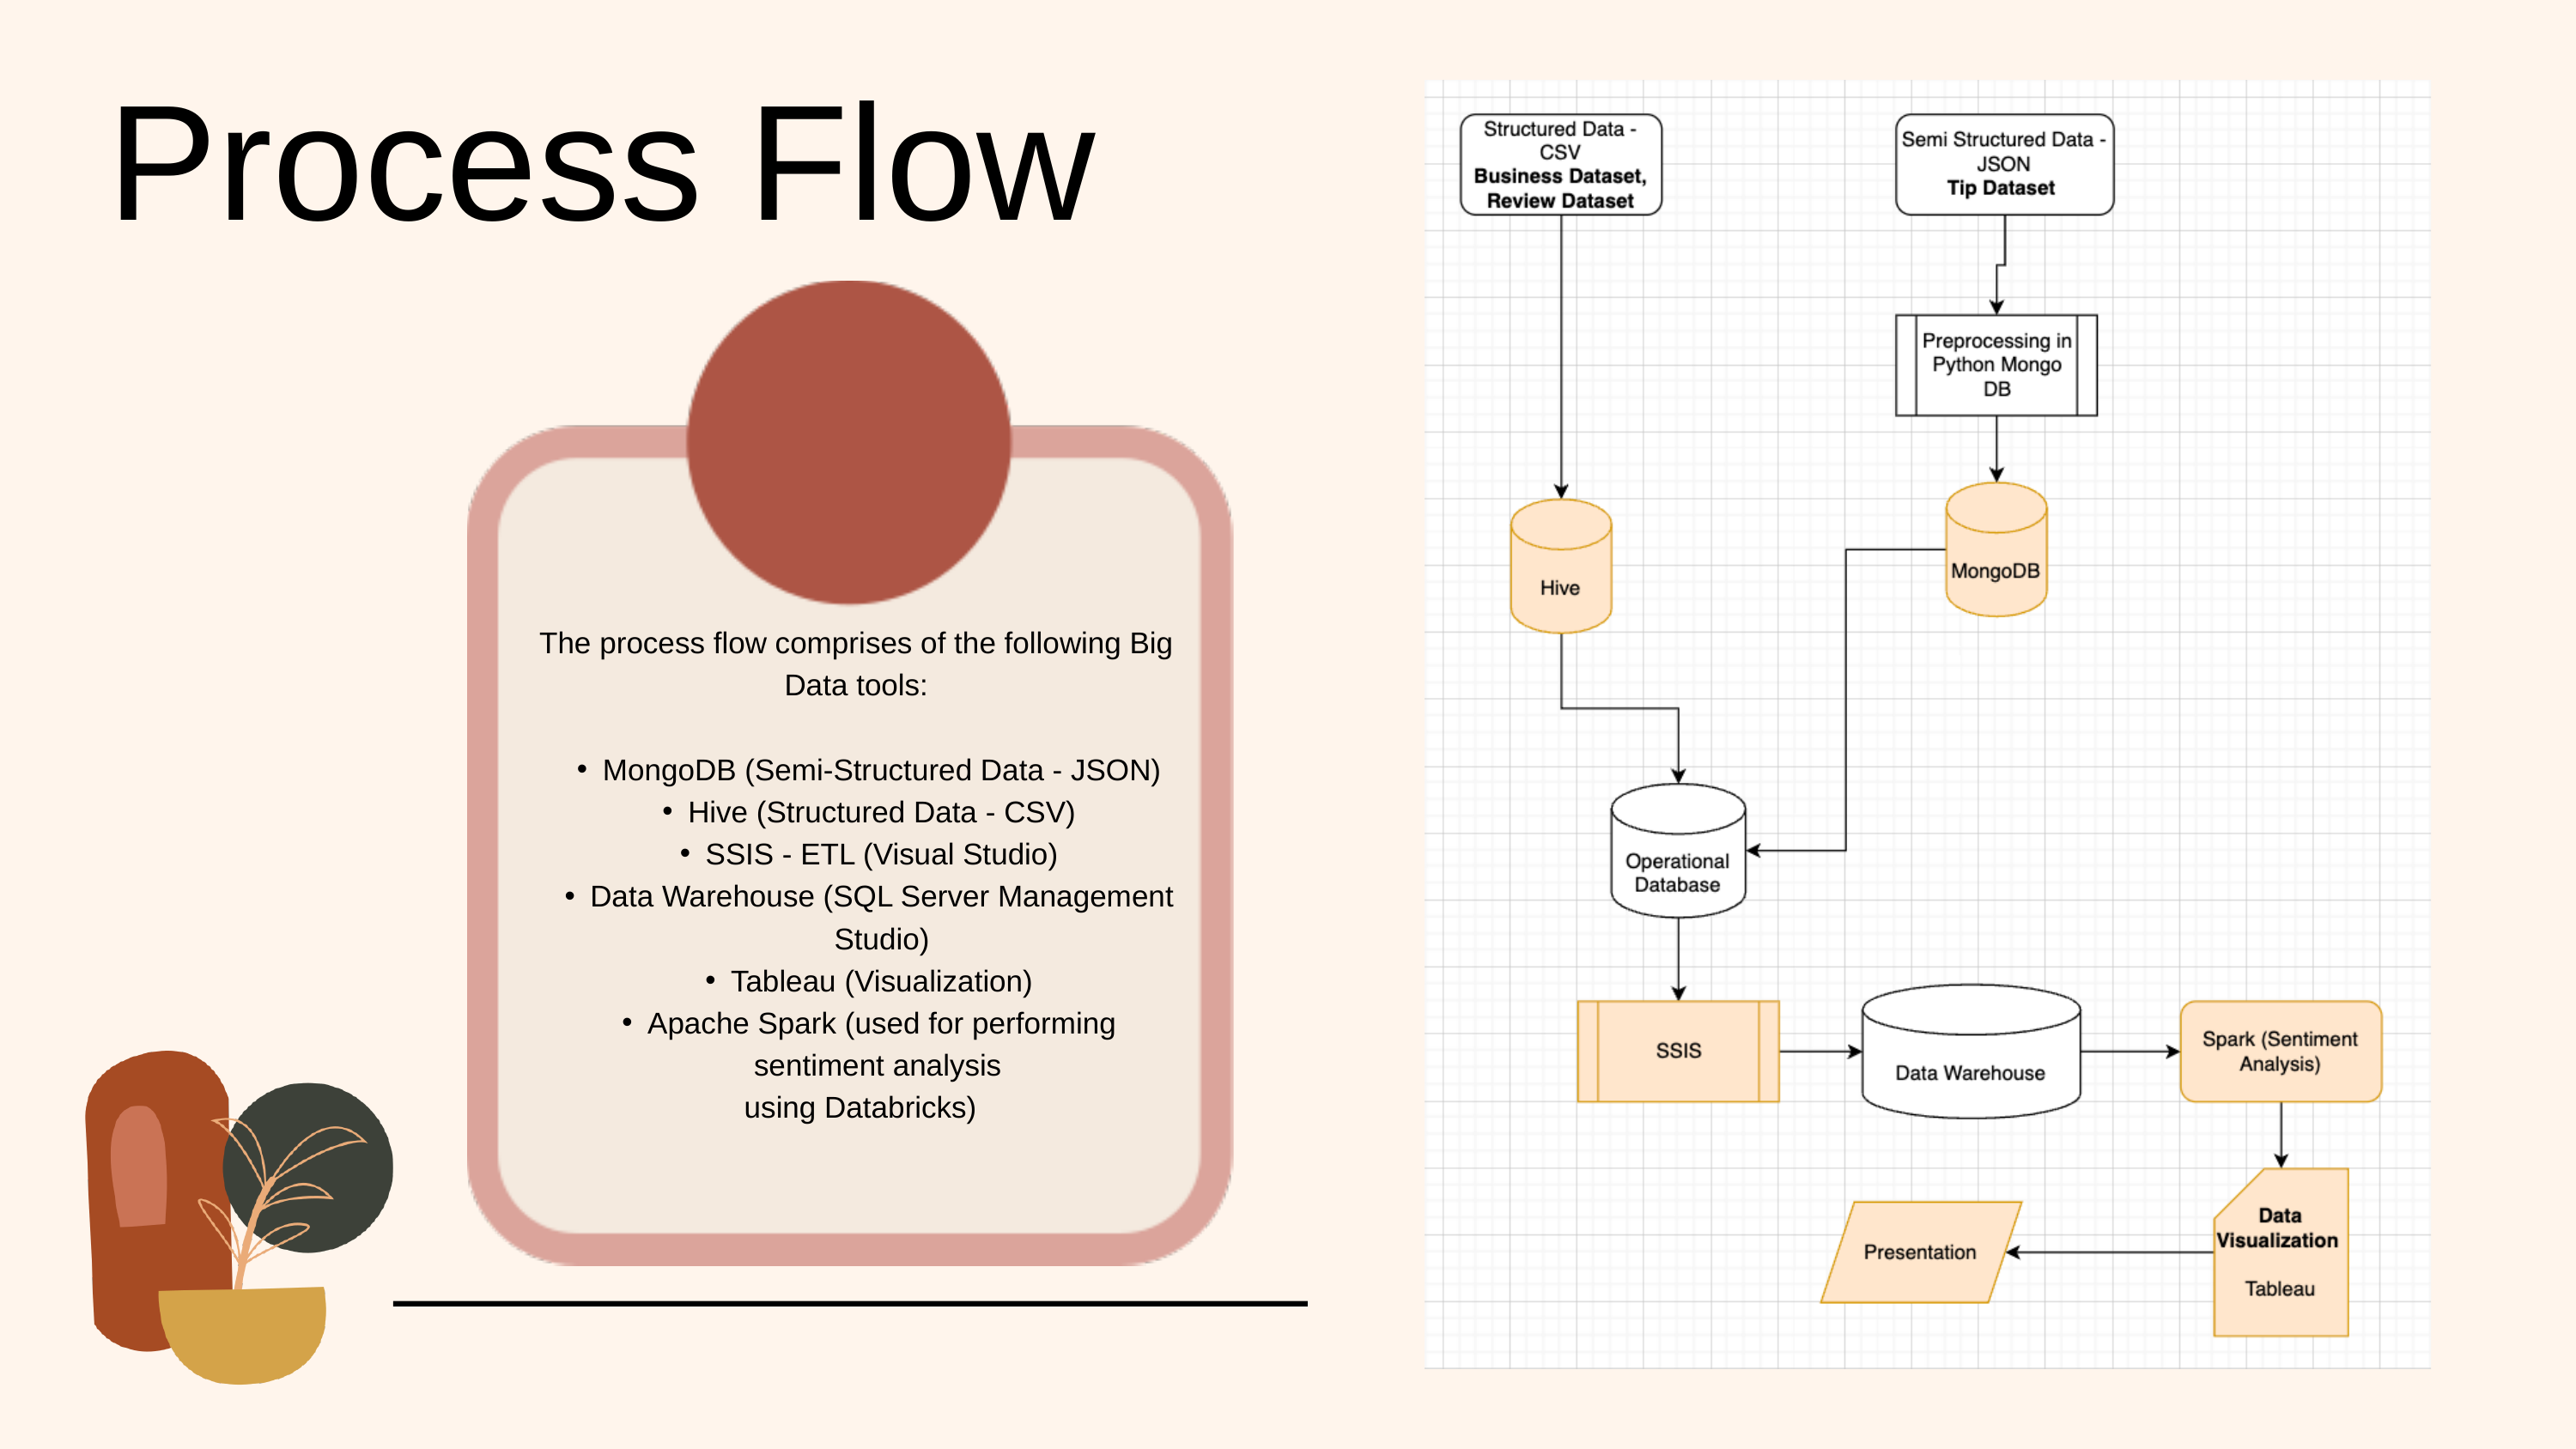

Process Flow

The process flow comprises of the following Big Data tools:

MongoDB (Semi-Structured Data - JSON)
Hive (Structured Data - CSV)
SSIS - ETL (Visual Studio)
Data Warehouse (SQL Server Management Studio)
Tableau (Visualization)
Apache Spark (used for performing sentiment analysis
 using Databricks)